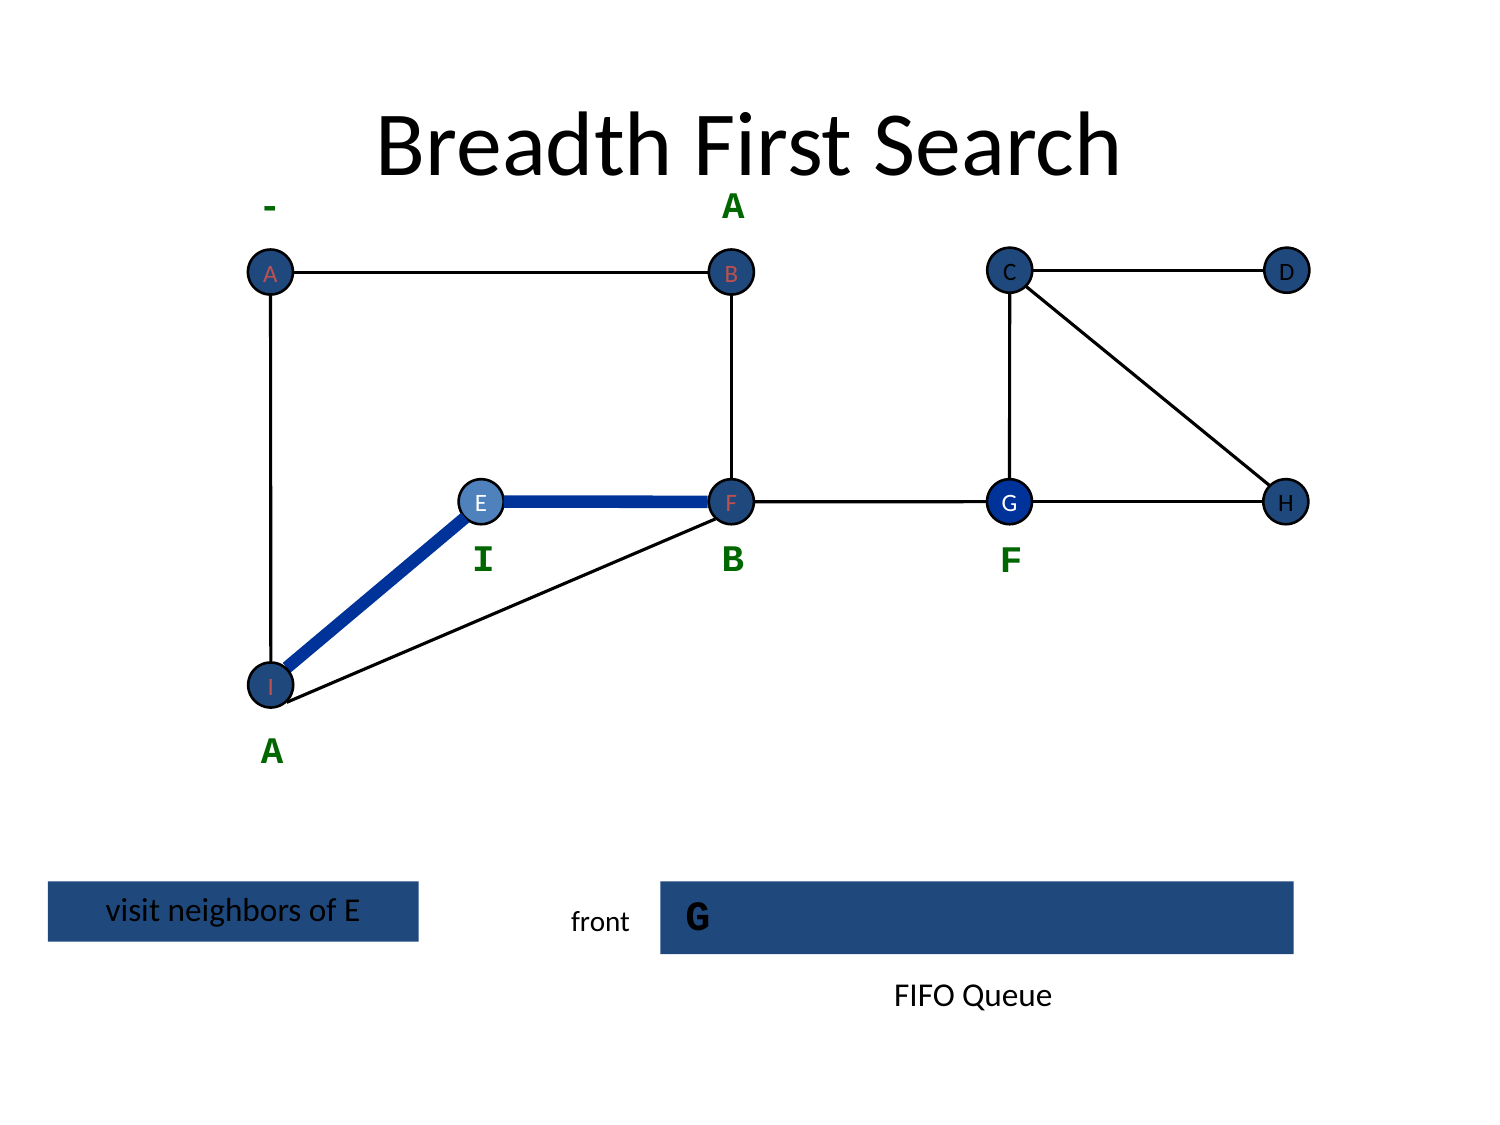

# Breadth First Search
A
-
C
D
A
B
E
F
G
H
I
B
F
I
A
visit neighbors of E
 G
front
FIFO Queue